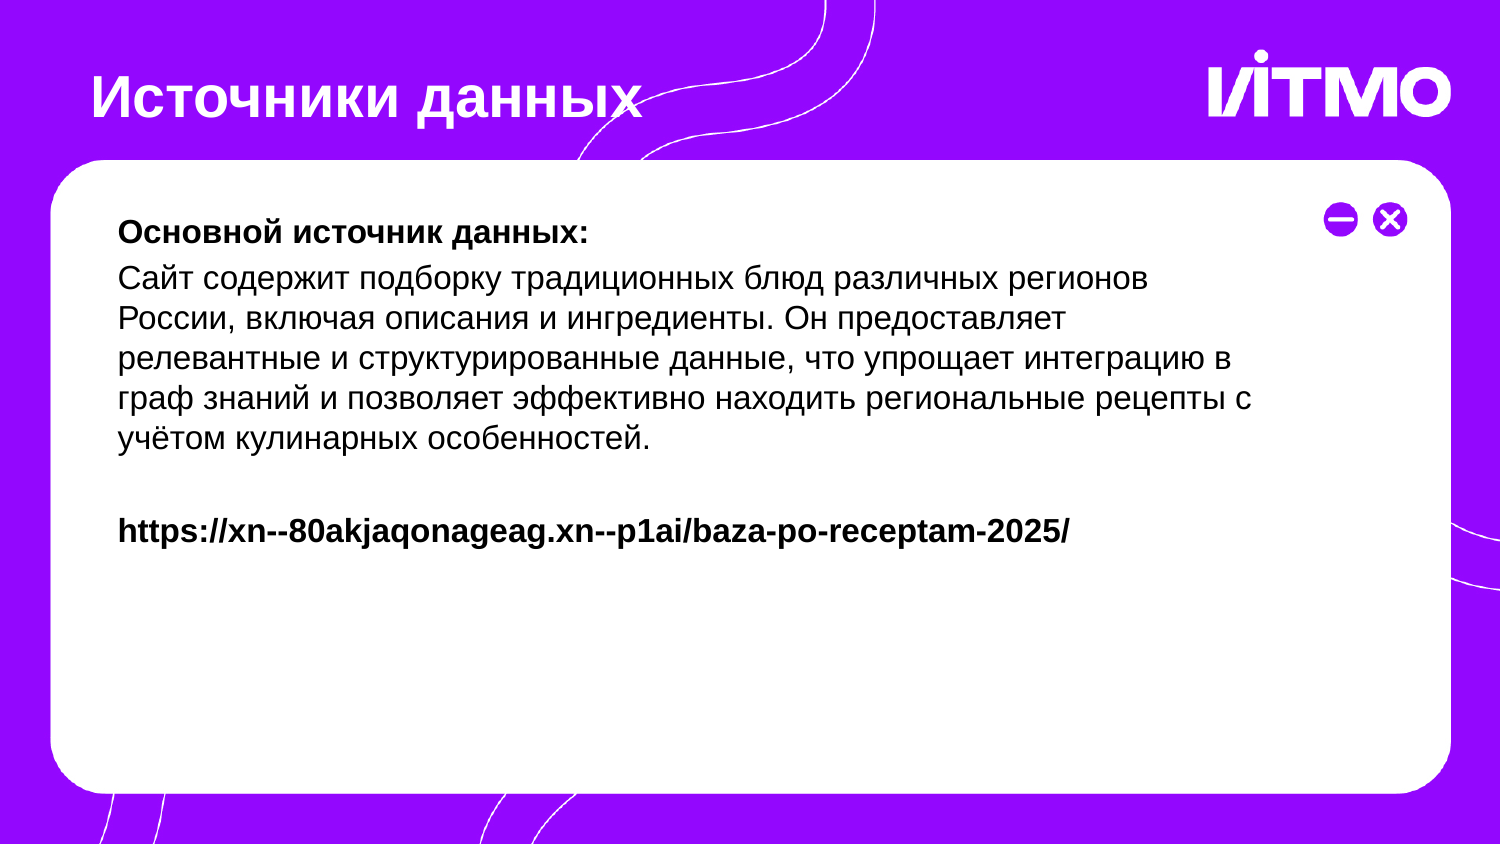

# Источники данных
Основной источник данных:
Cайт содержит подборку традиционных блюд различных регионов России, включая описания и ингредиенты. Он предоставляет релевантные и структурированные данные, что упрощает интеграцию в граф знаний и позволяет эффективно находить региональные рецепты с учётом кулинарных особенностей.

https://xn--80akjaqonageag.xn--p1ai/baza-po-receptam-2025/